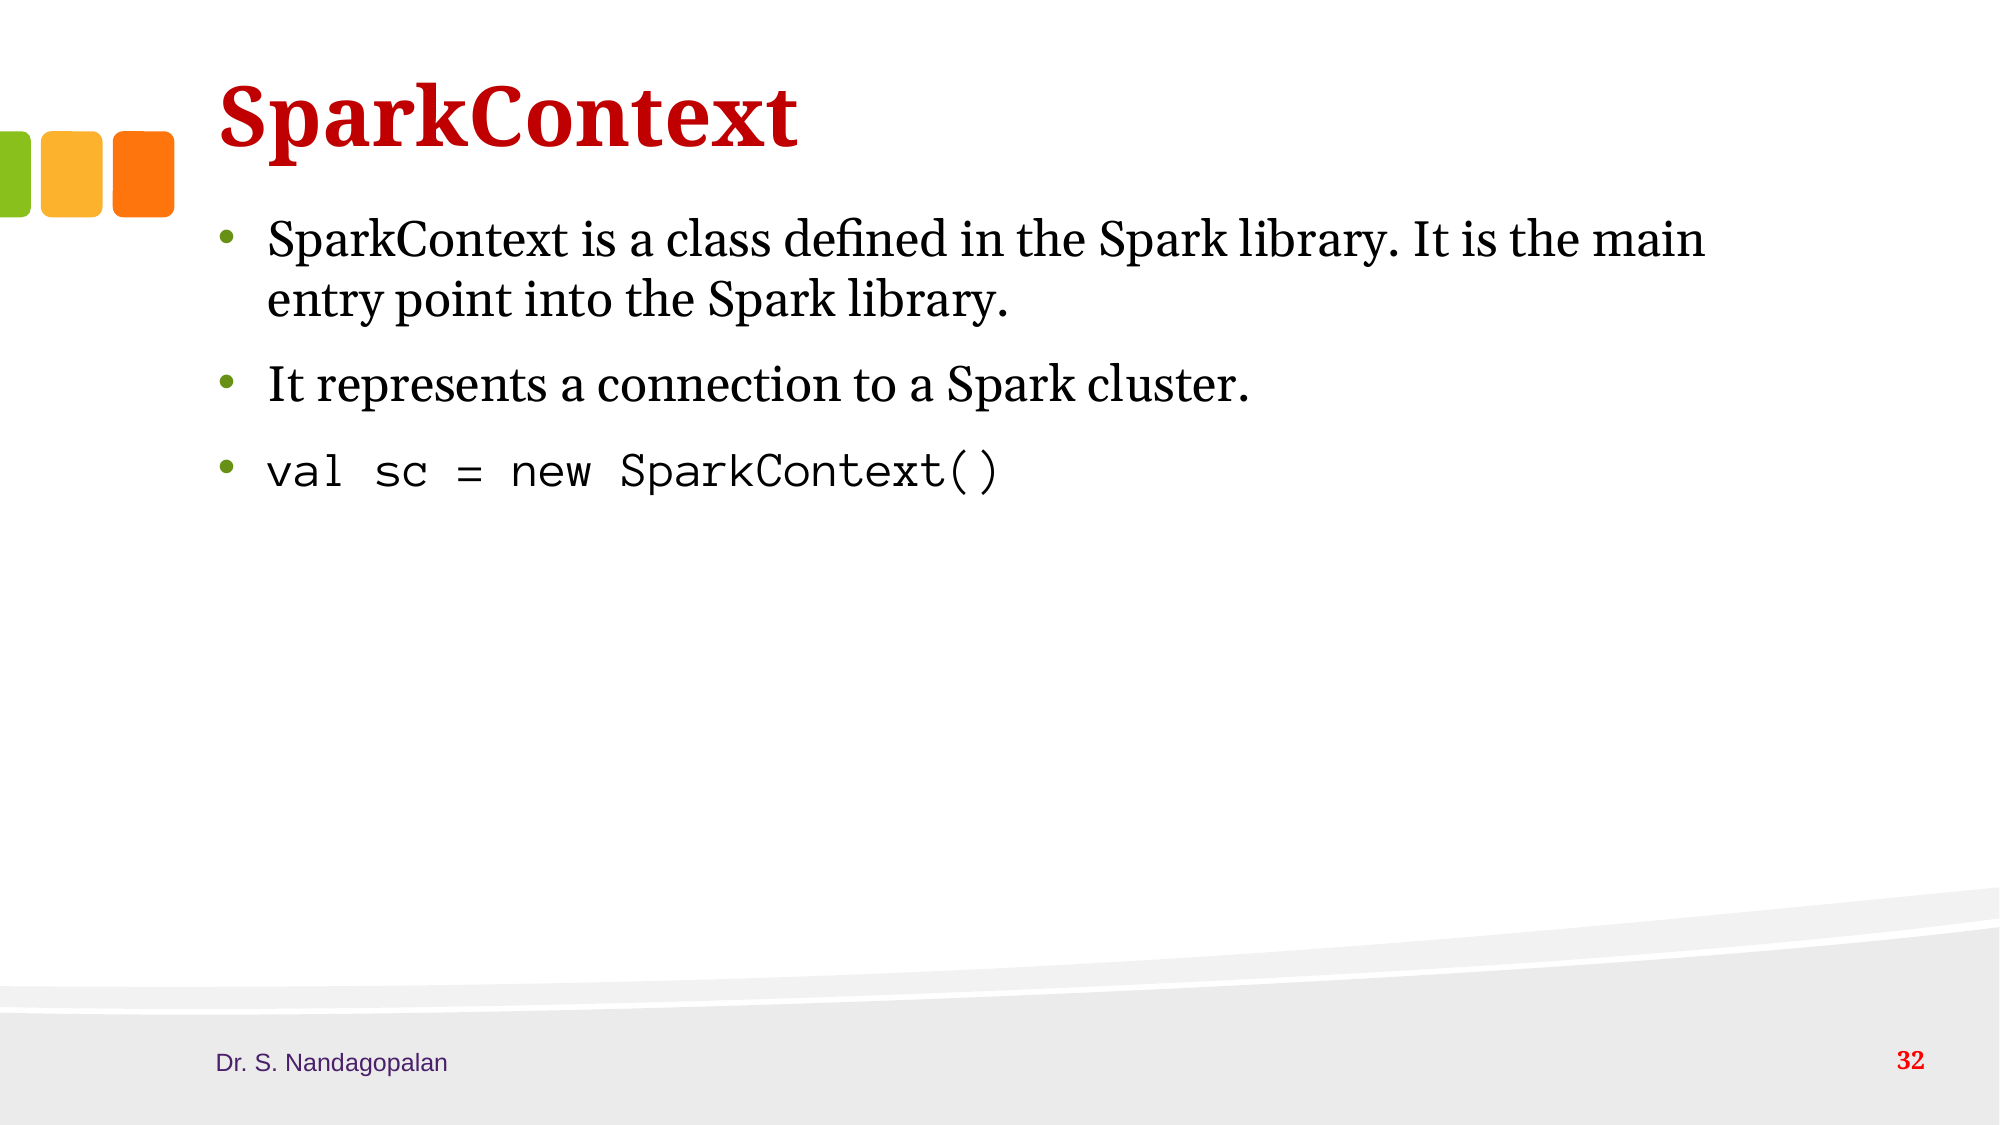

# SparkContext
SparkContext is a class defined in the Spark library. It is the main entry point into the Spark library.
It represents a connection to a Spark cluster.
val sc = new SparkContext()

Dr. S. Nandagopalan
32